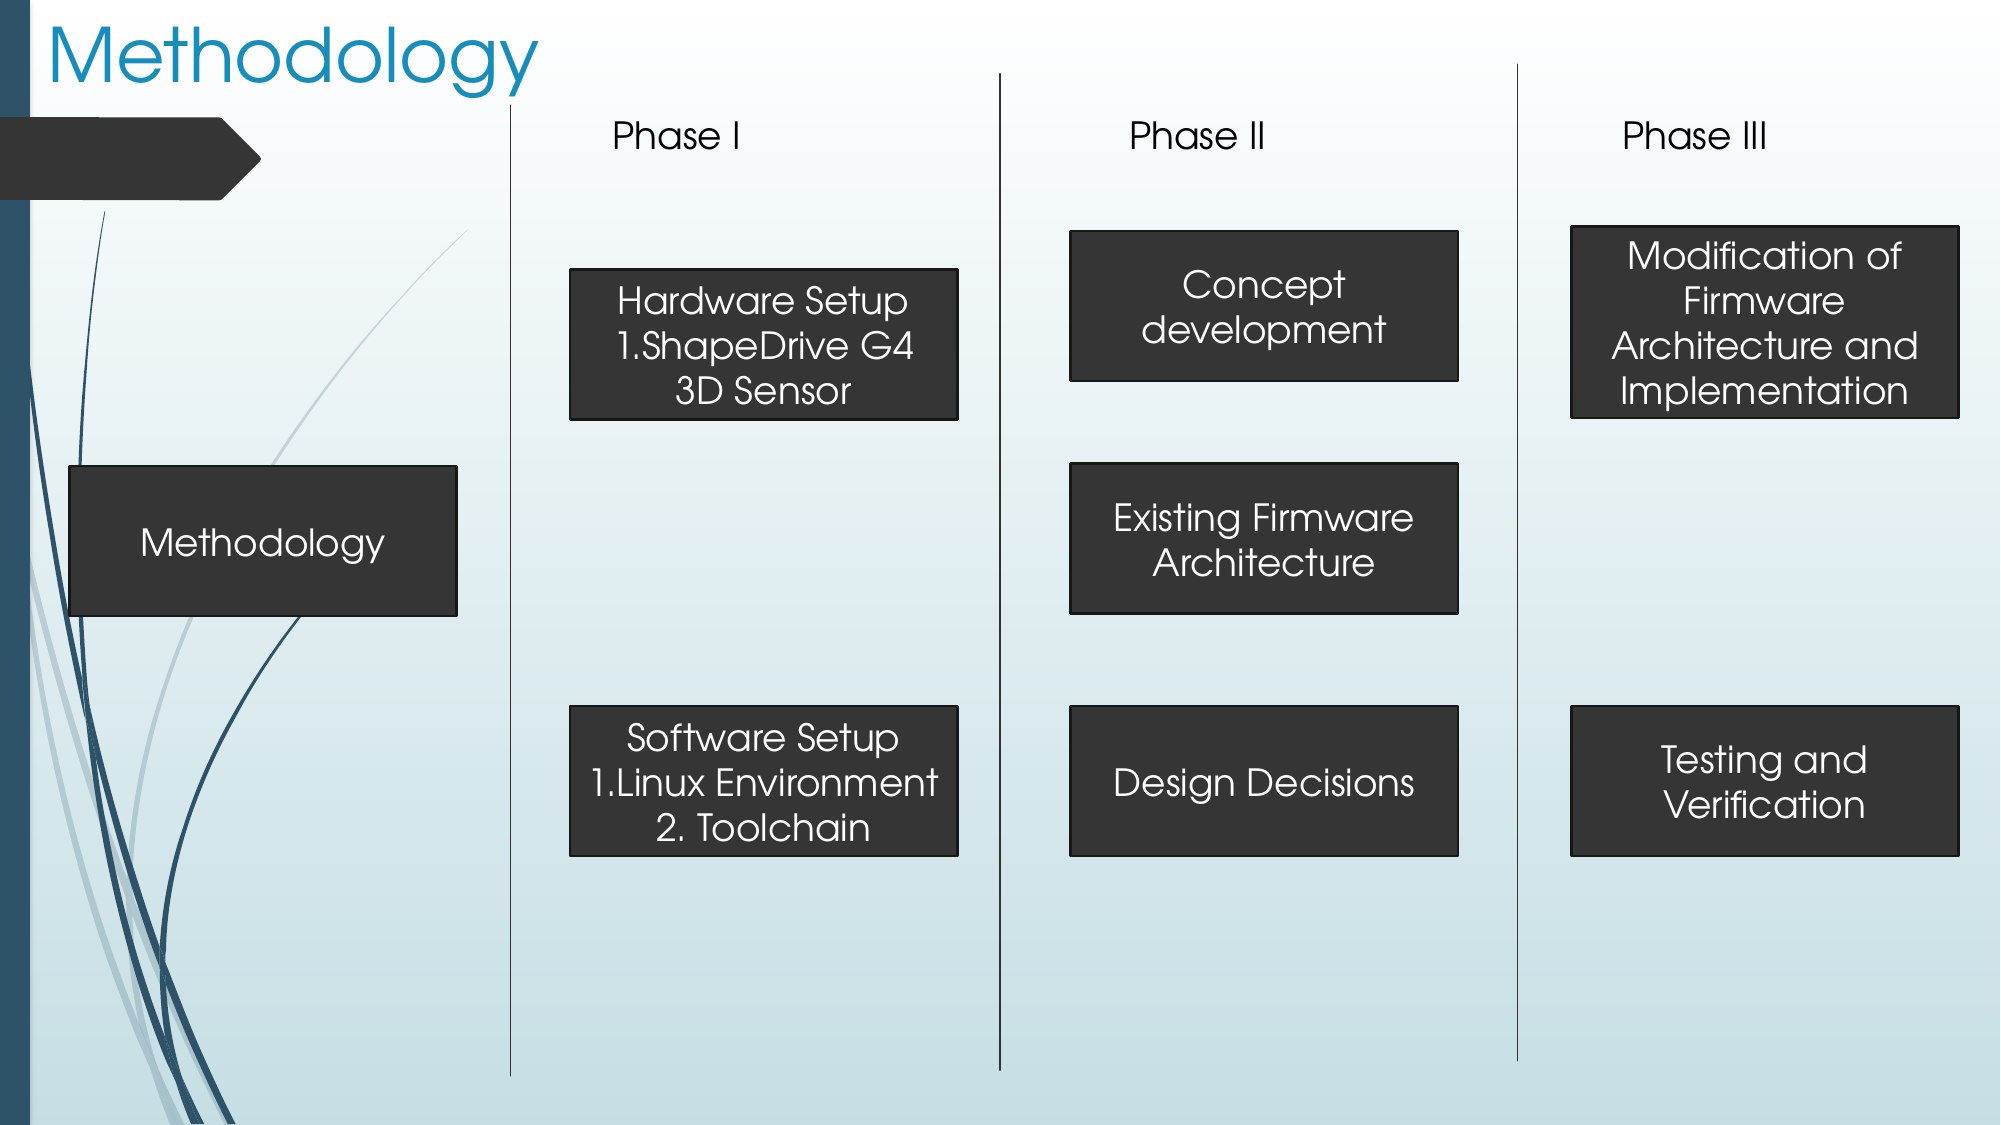

# Methodology
Phase I
Phase II
Phase III
Modification of Firmware Architecture and Implementation
Concept development
Hardware Setup
1.ShapeDrive G4 3D Sensor
Existing Firmware Architecture
Methodology
Software Setup
1.Linux Environment
2. Toolchain
Design Decisions
Testing and Verification